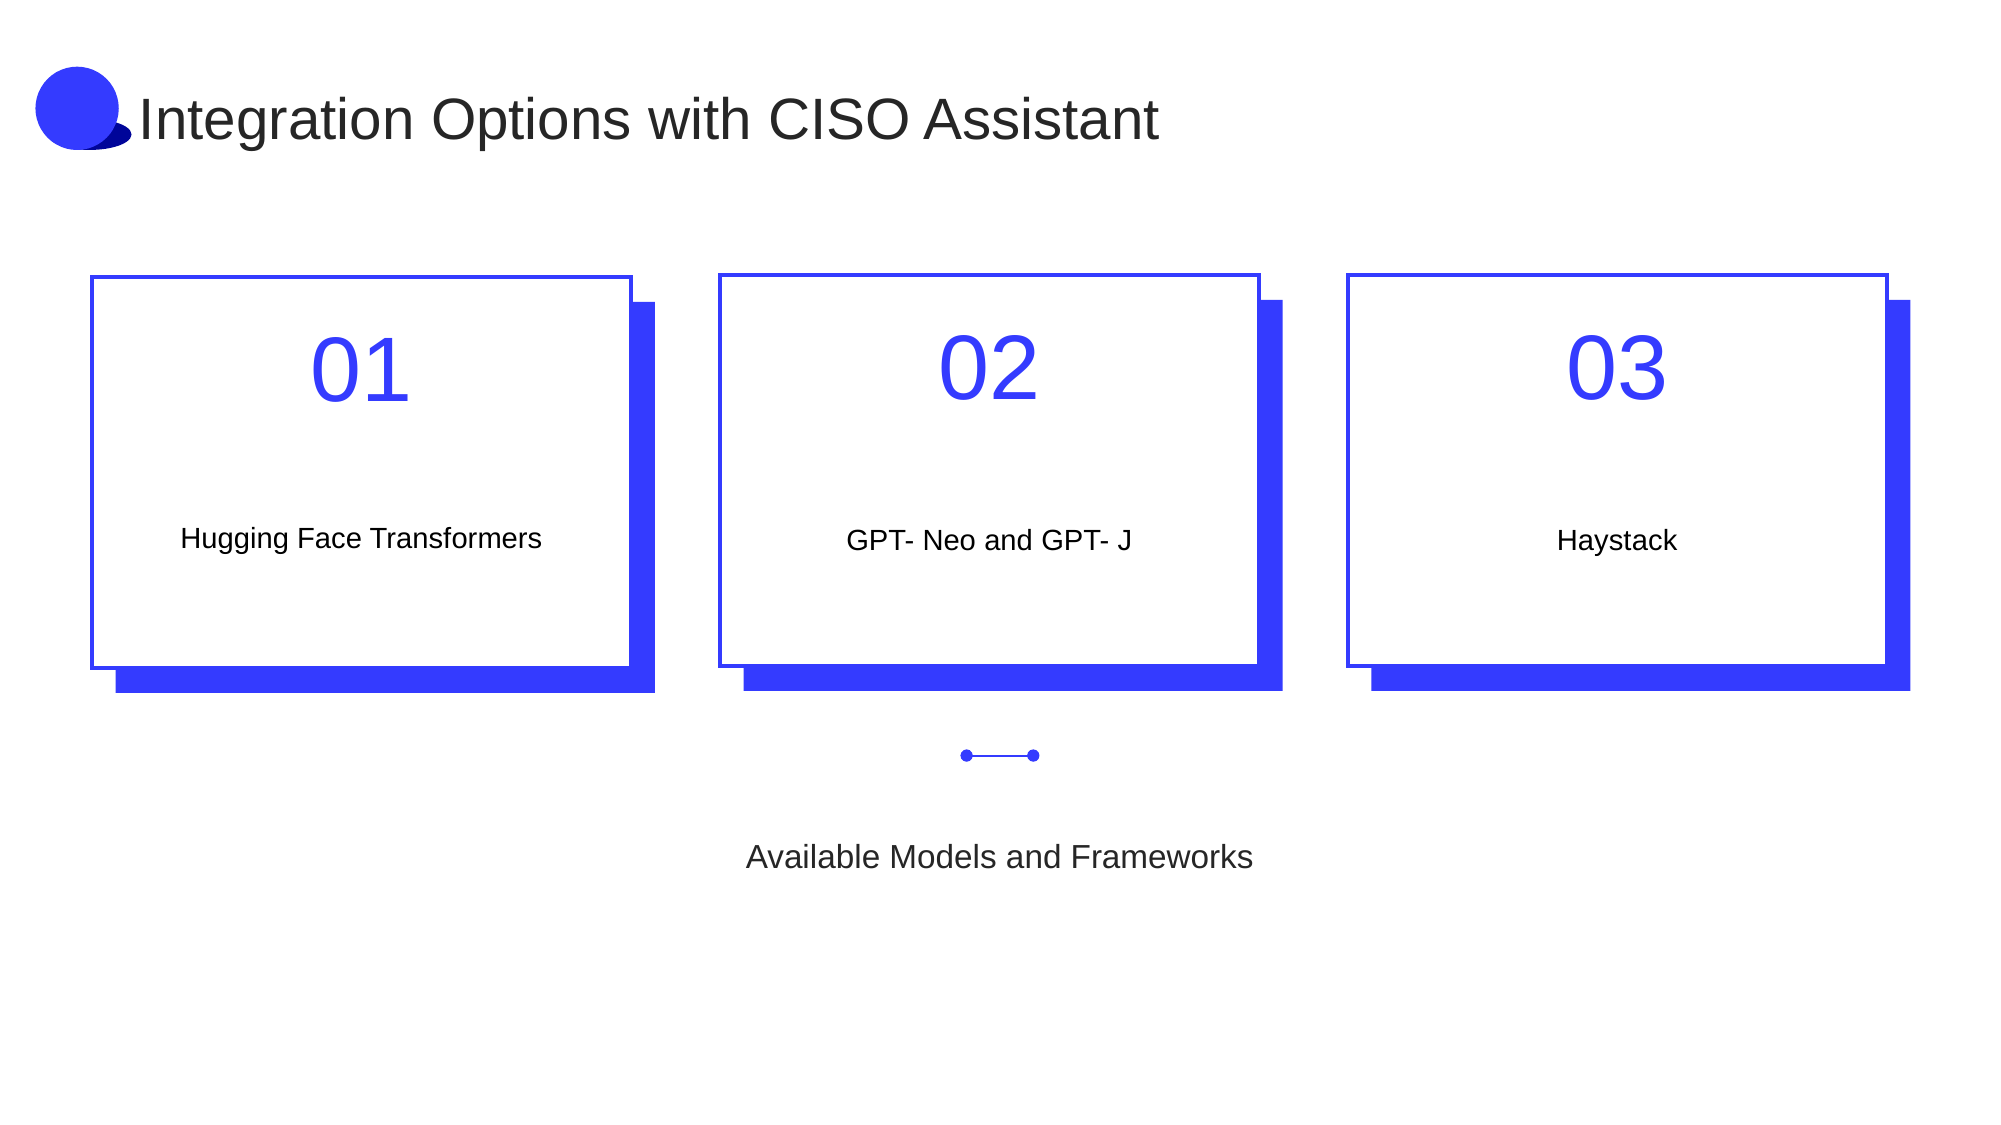

Integration Options with CISO Assistant

02
03

01

Hugging Face Transformers
GPT- Neo and GPT- J
Haystack
Available Models and Frameworks